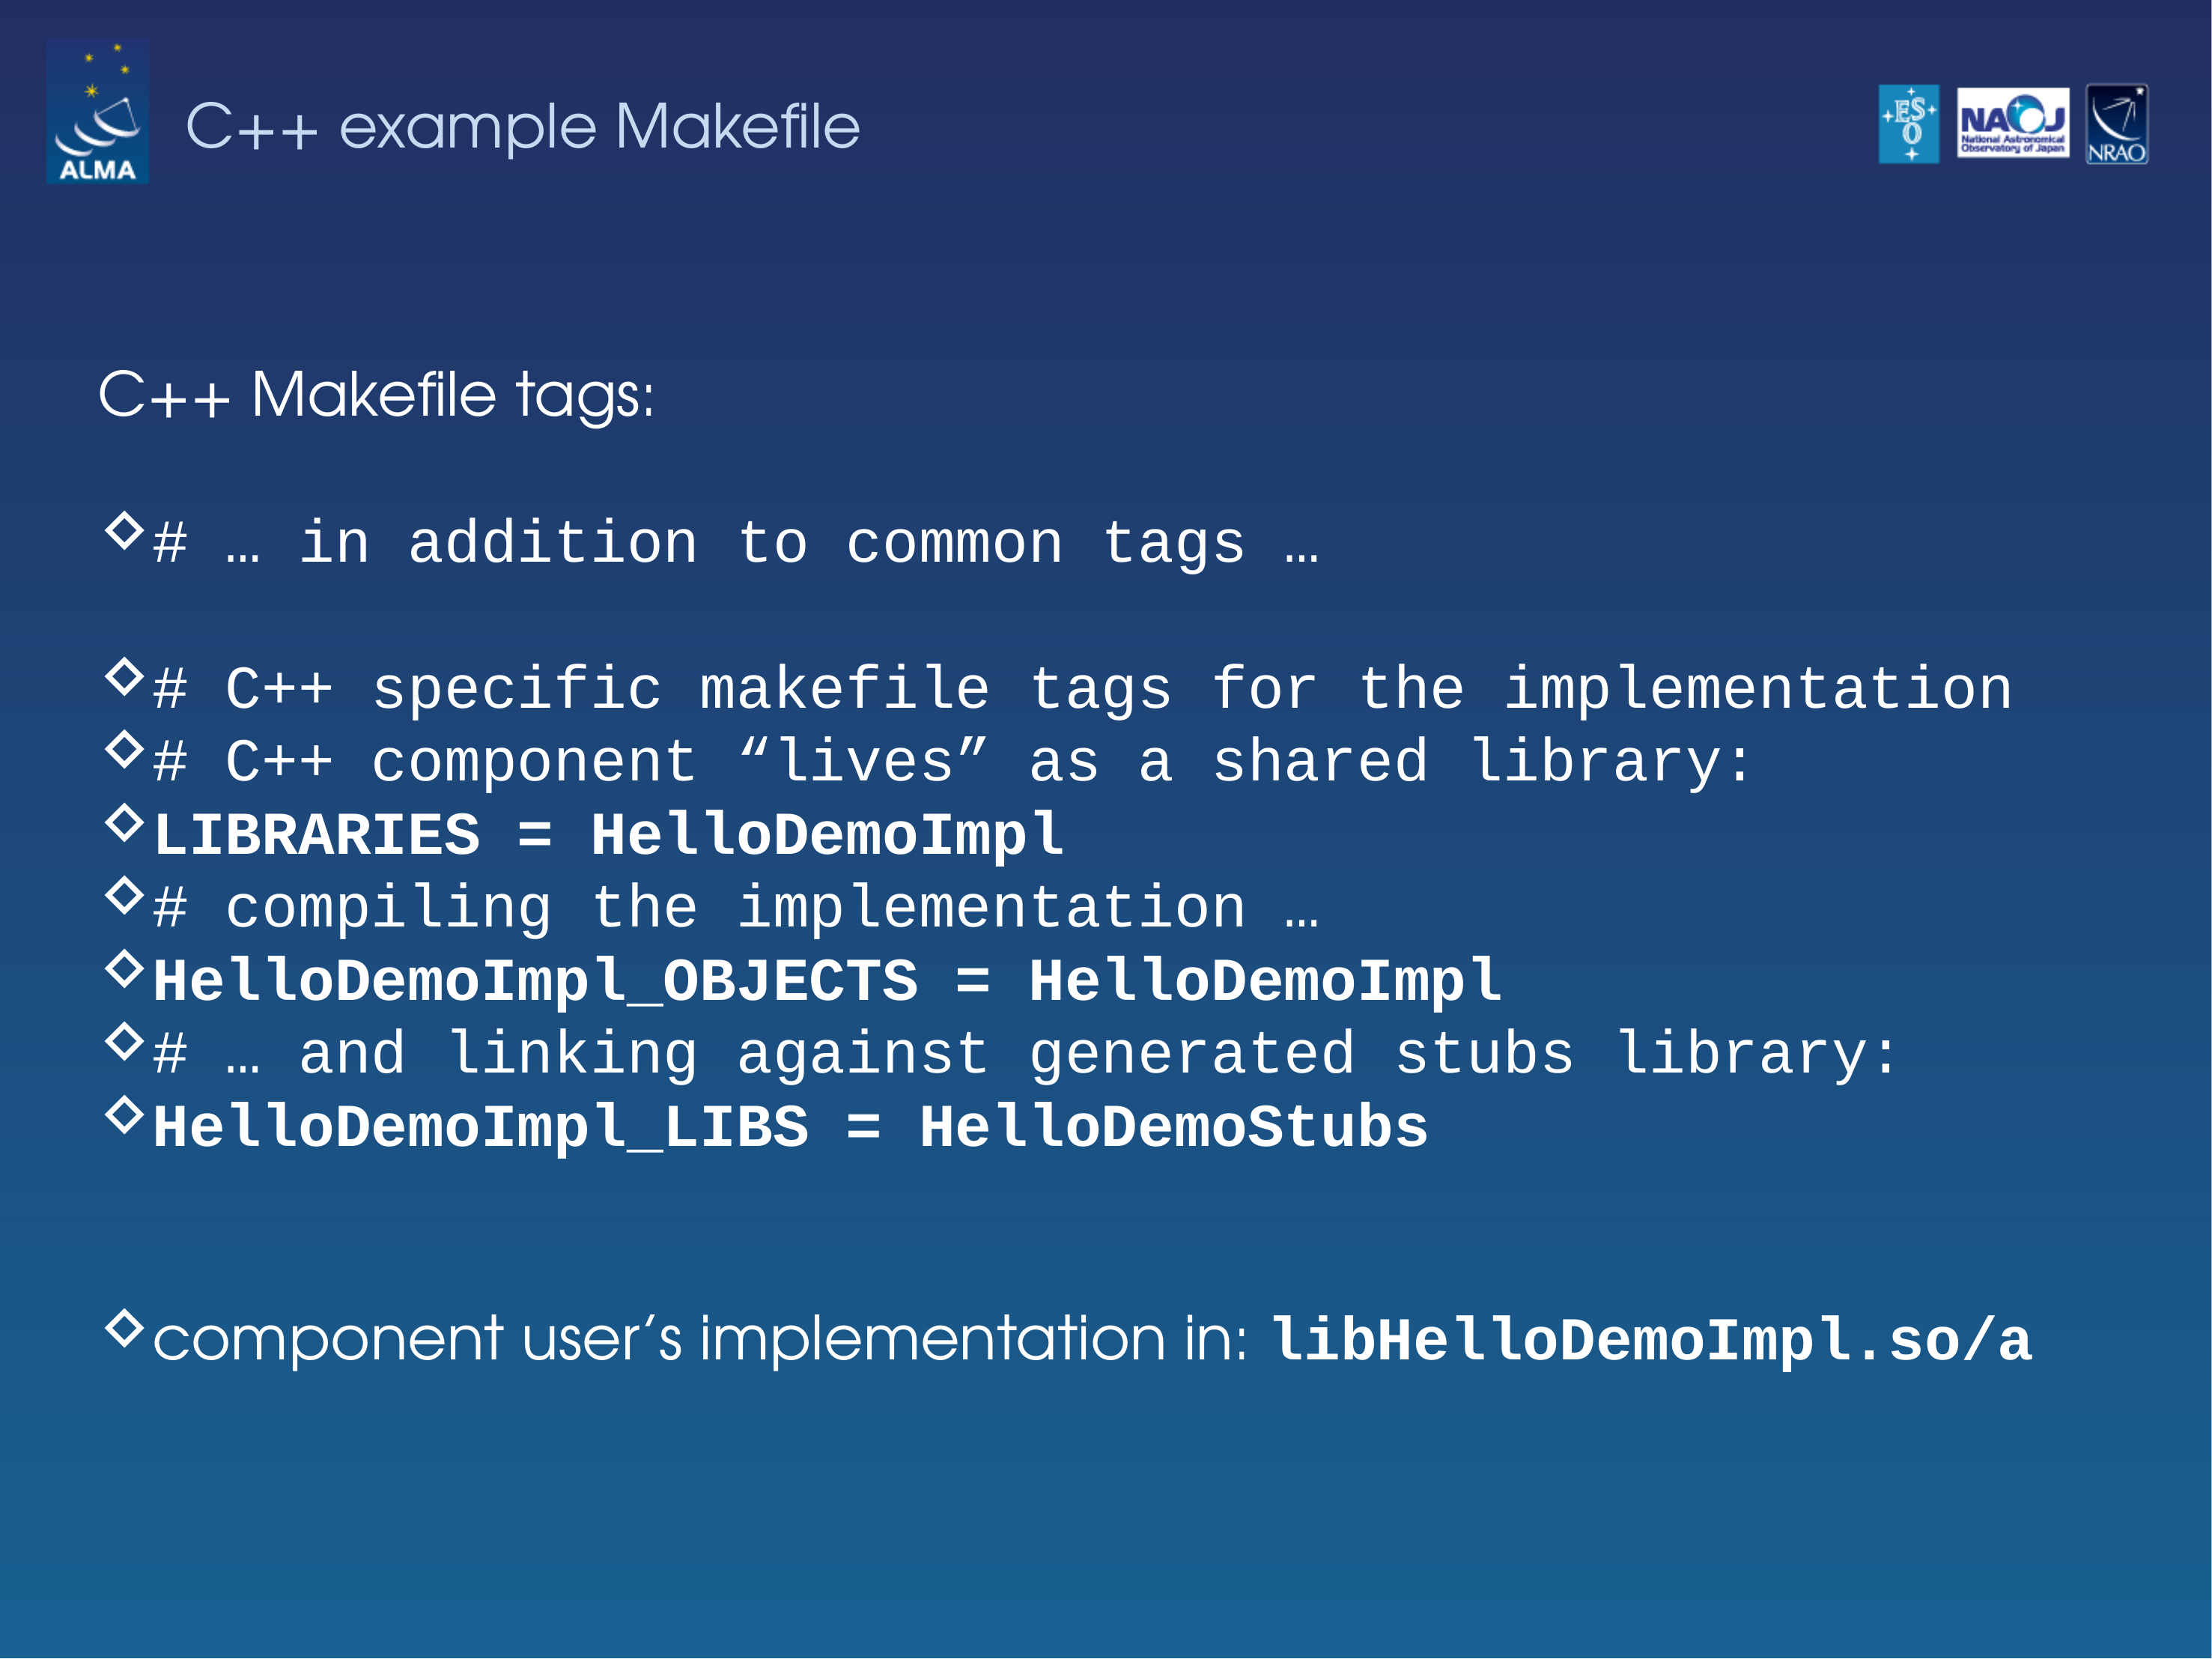

C++ example Makefile
C++ Makefile tags:

# … in addition to common tags …

# C++ specific makefile tags for the implementation
# C++ component “lives” as a shared library:
LIBRARIES = HelloDemoImpl
# compiling the implementation …
HelloDemoImpl_OBJECTS = HelloDemoImpl
# … and linking against generated stubs library:
HelloDemoImpl_LIBS = HelloDemoStubs

component user’s implementation in: libHelloDemoImpl.so/a